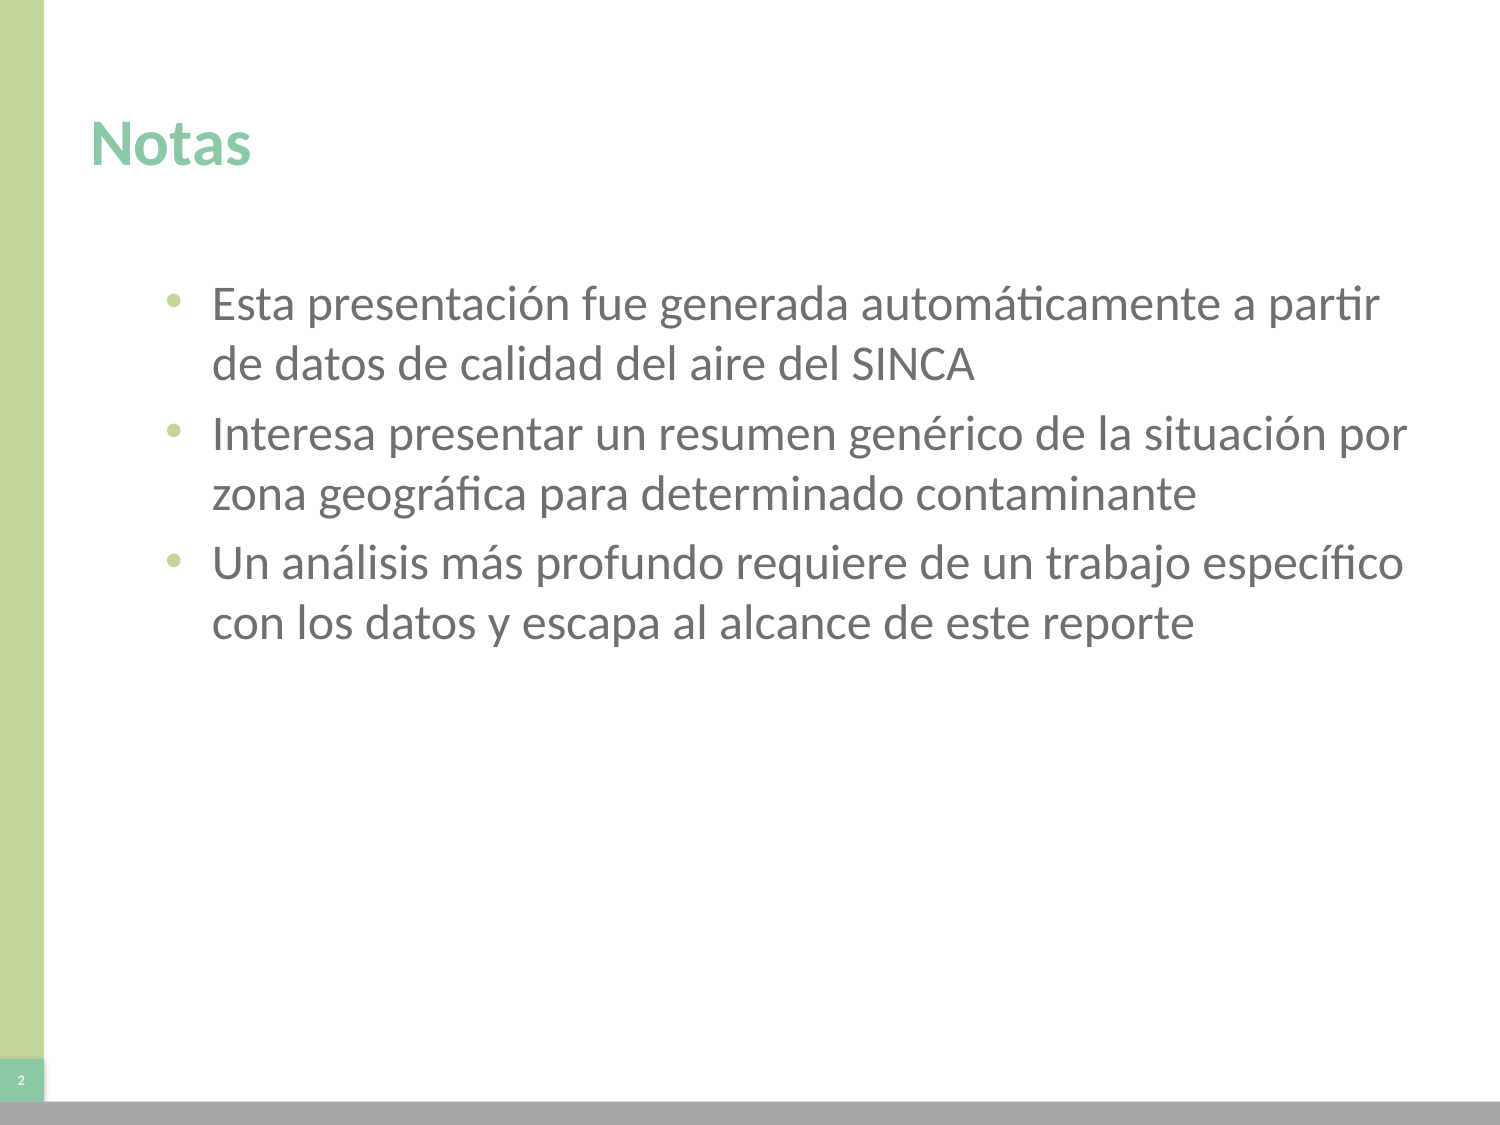

# Notas
Esta presentación fue generada automáticamente a partir de datos de calidad del aire del SINCA
Interesa presentar un resumen genérico de la situación por zona geográfica para determinado contaminante
Un análisis más profundo requiere de un trabajo específico con los datos y escapa al alcance de este reporte